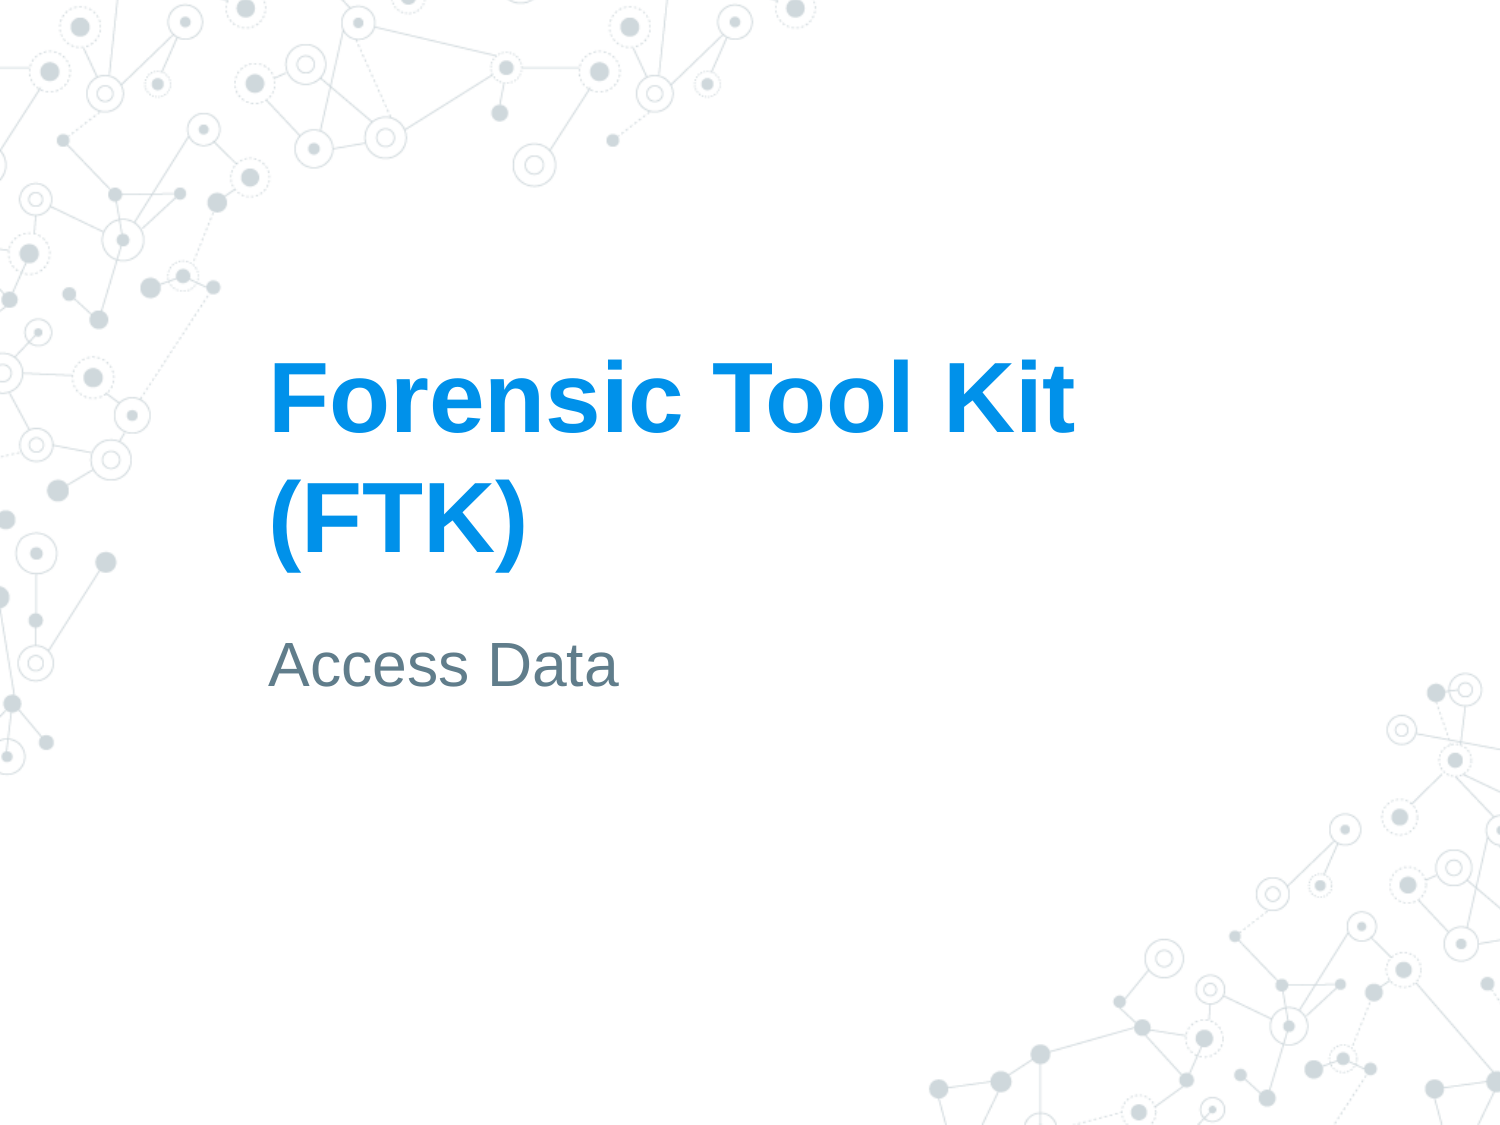

# Forensic Tool Kit (FTK)
Access Data